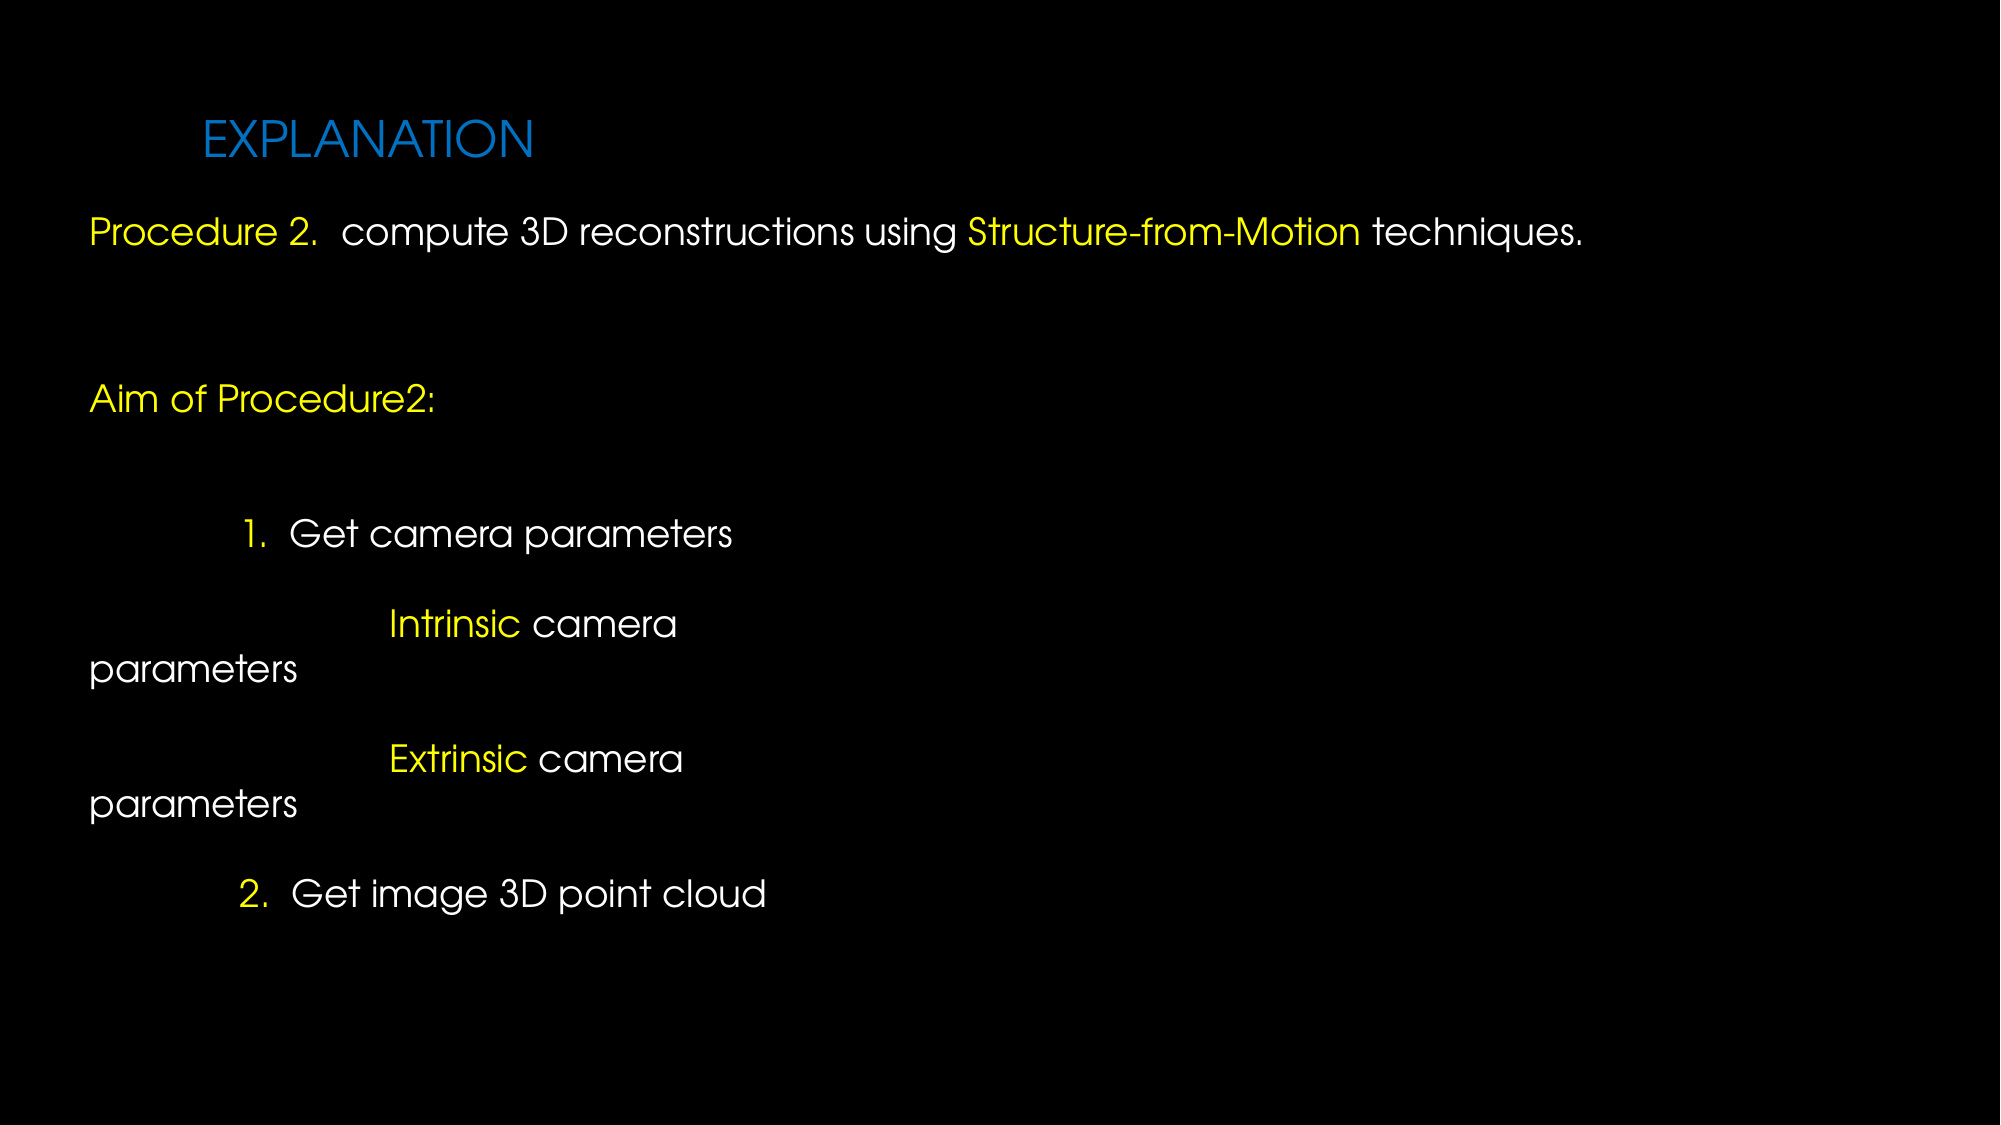

# EXPLANATION
Procedure 2.  compute 3D reconstructions using Structure-from-Motion techniques.
Aim of Procedure2:

	1.  Get camera parameters

		Intrinsic camera parameters

		Extrinsic camera parameters

	2.  Get image 3D point cloud